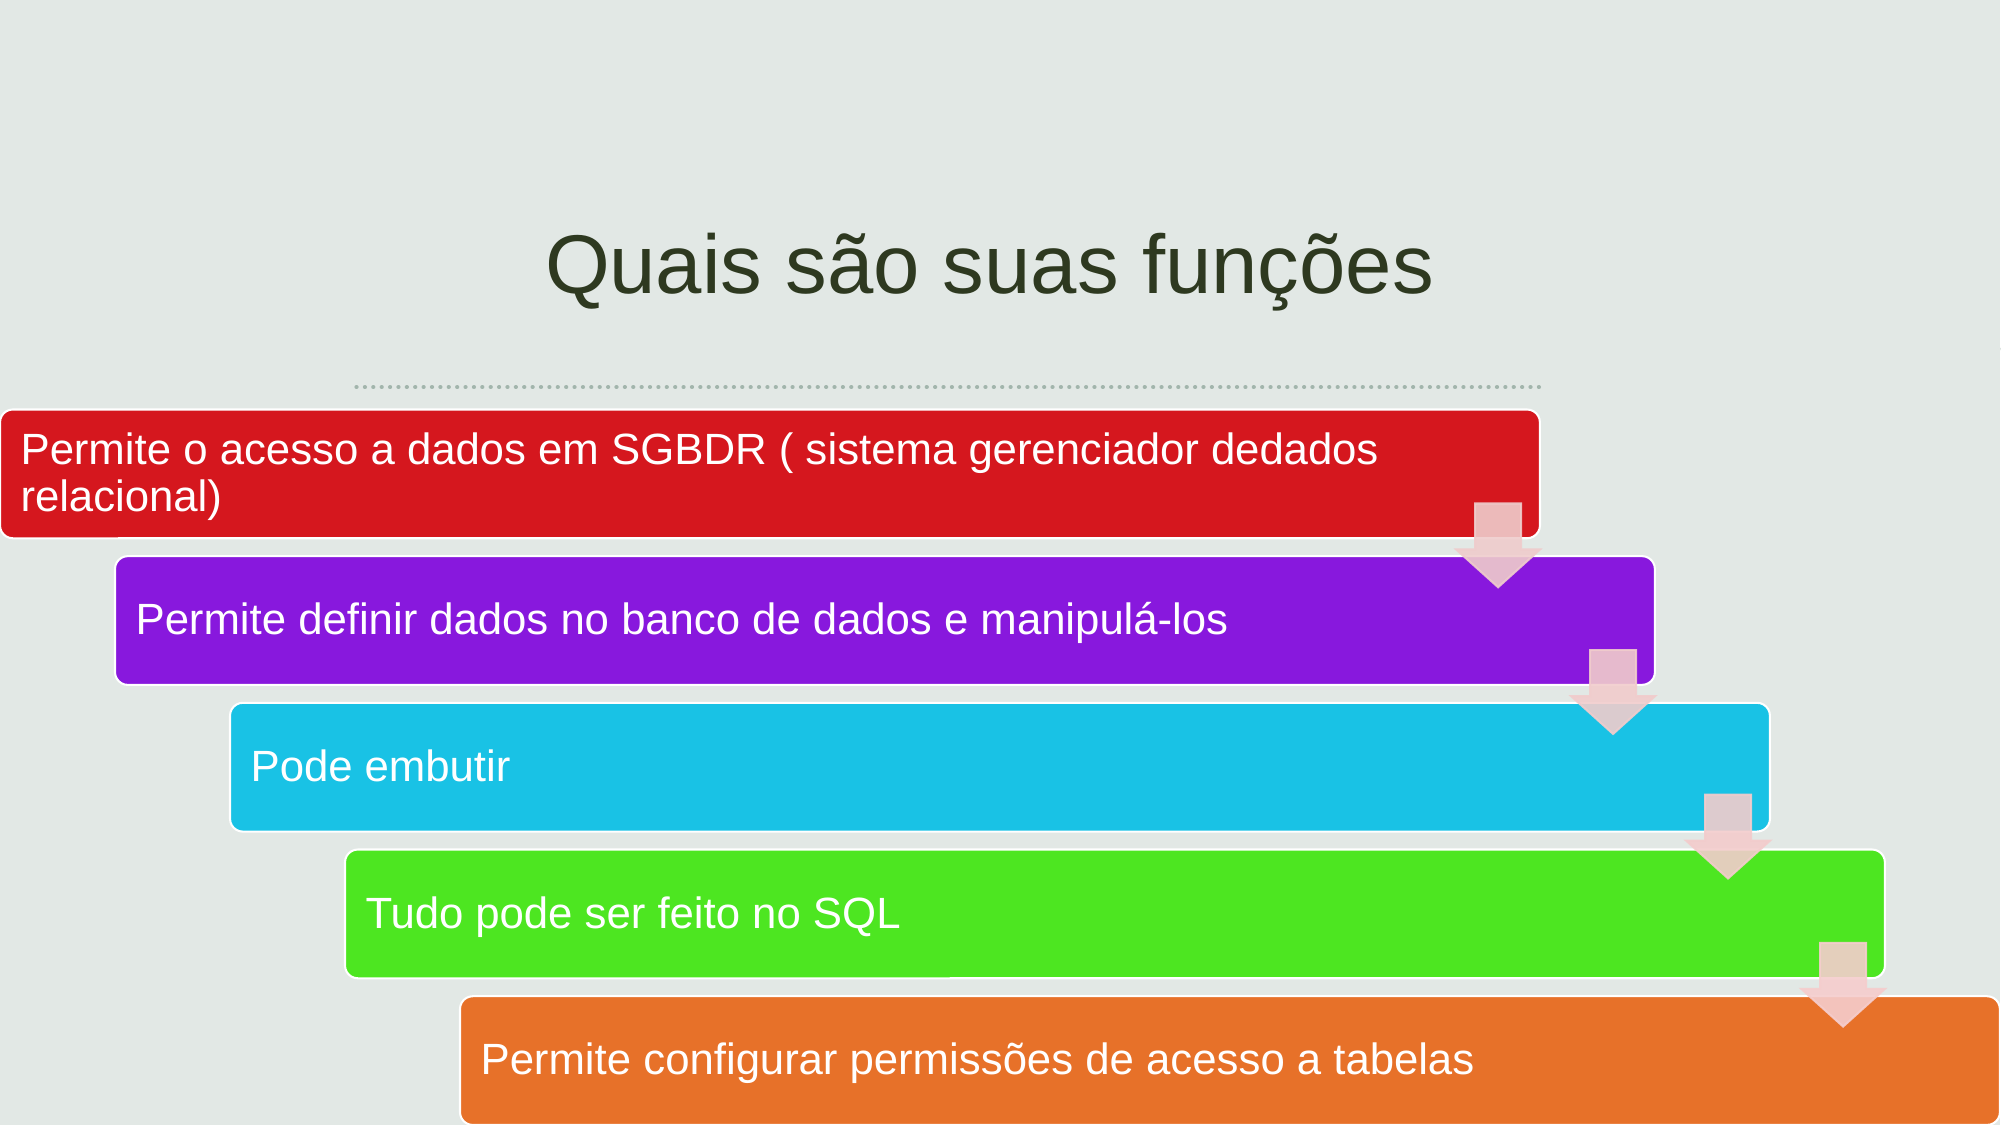

# Quais são suas funções
Permite o acesso a dados em SGBDR ( sistema gerenciador dedados relacional)
Permite definir dados no banco de dados e manipulá-los
Pode embutir
Tudo pode ser feito no SQL
Permite configurar permissões de acesso a tabelas